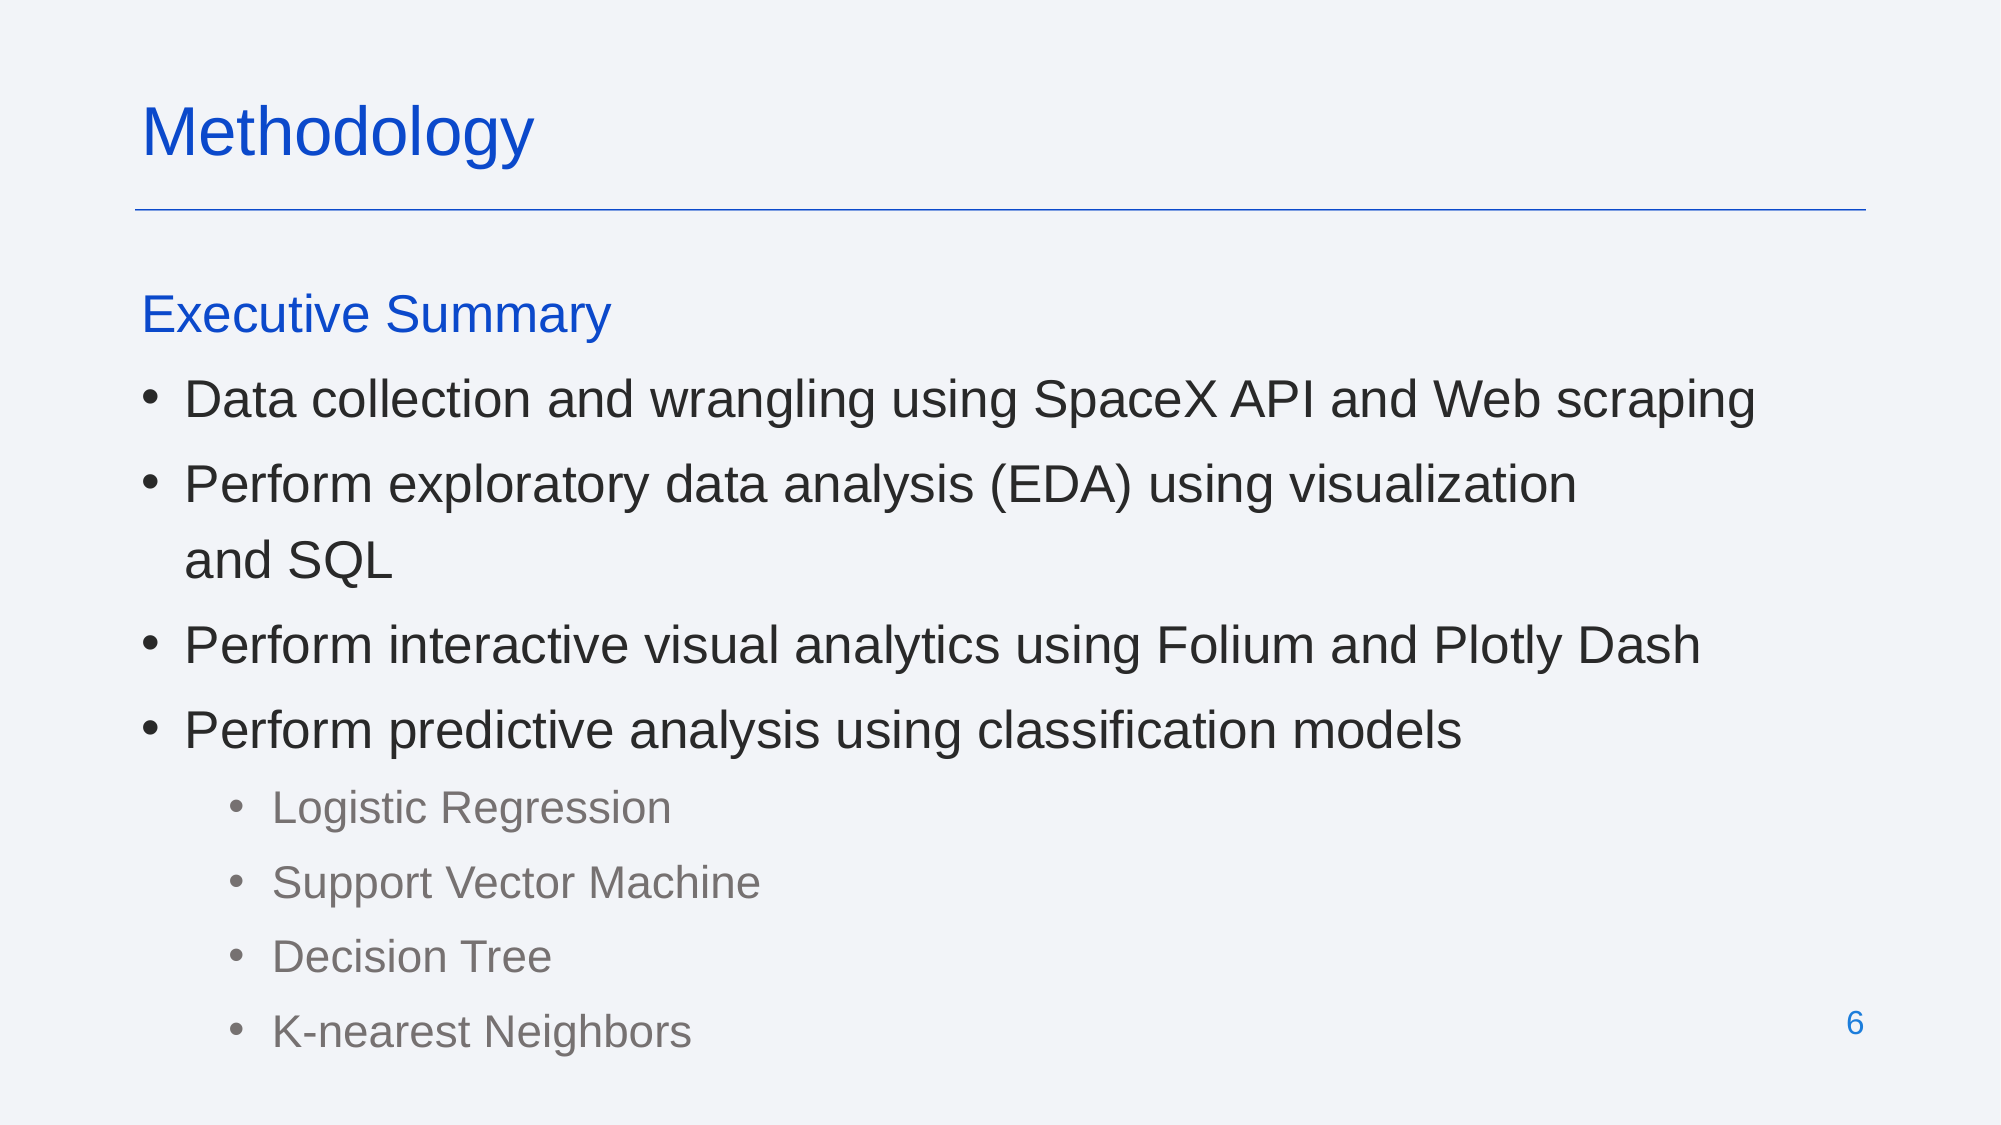

Methodology
Executive Summary
Data collection and wrangling using SpaceX API and Web scraping
Perform exploratory data analysis (EDA) using visualization and SQL
Perform interactive visual analytics using Folium and Plotly Dash
Perform predictive analysis using classification models
Logistic Regression
Support Vector Machine
Decision Tree
K-nearest Neighbors

6